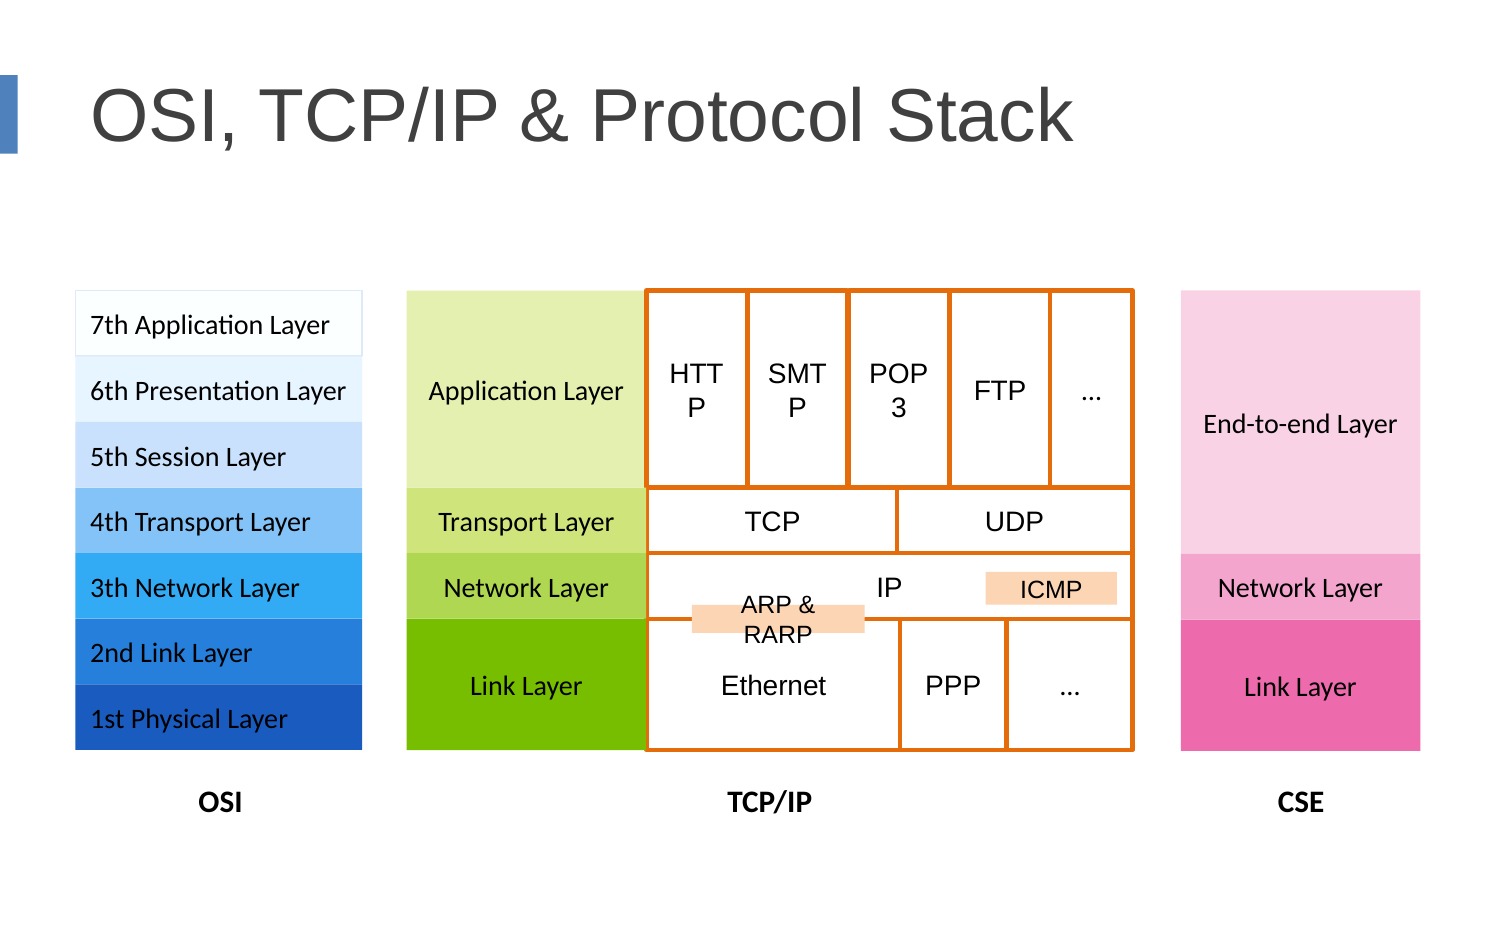

# OSI, TCP/IP & Protocol Stack
End-to-end Layer
7th Application Layer
Application Layer
HTTP
SMTP
POP3
FTP
…
6th Presentation Layer
5th Session Layer
4th Transport Layer
Transport Layer
TCP
UDP
3th Network Layer
Network Layer
IP
Network Layer
ICMP
ARP & RARP
2nd Link Layer
Link Layer
Ethernet
PPP
…
Link Layer
1st Physical Layer
OSI
TCP/IP
CSE